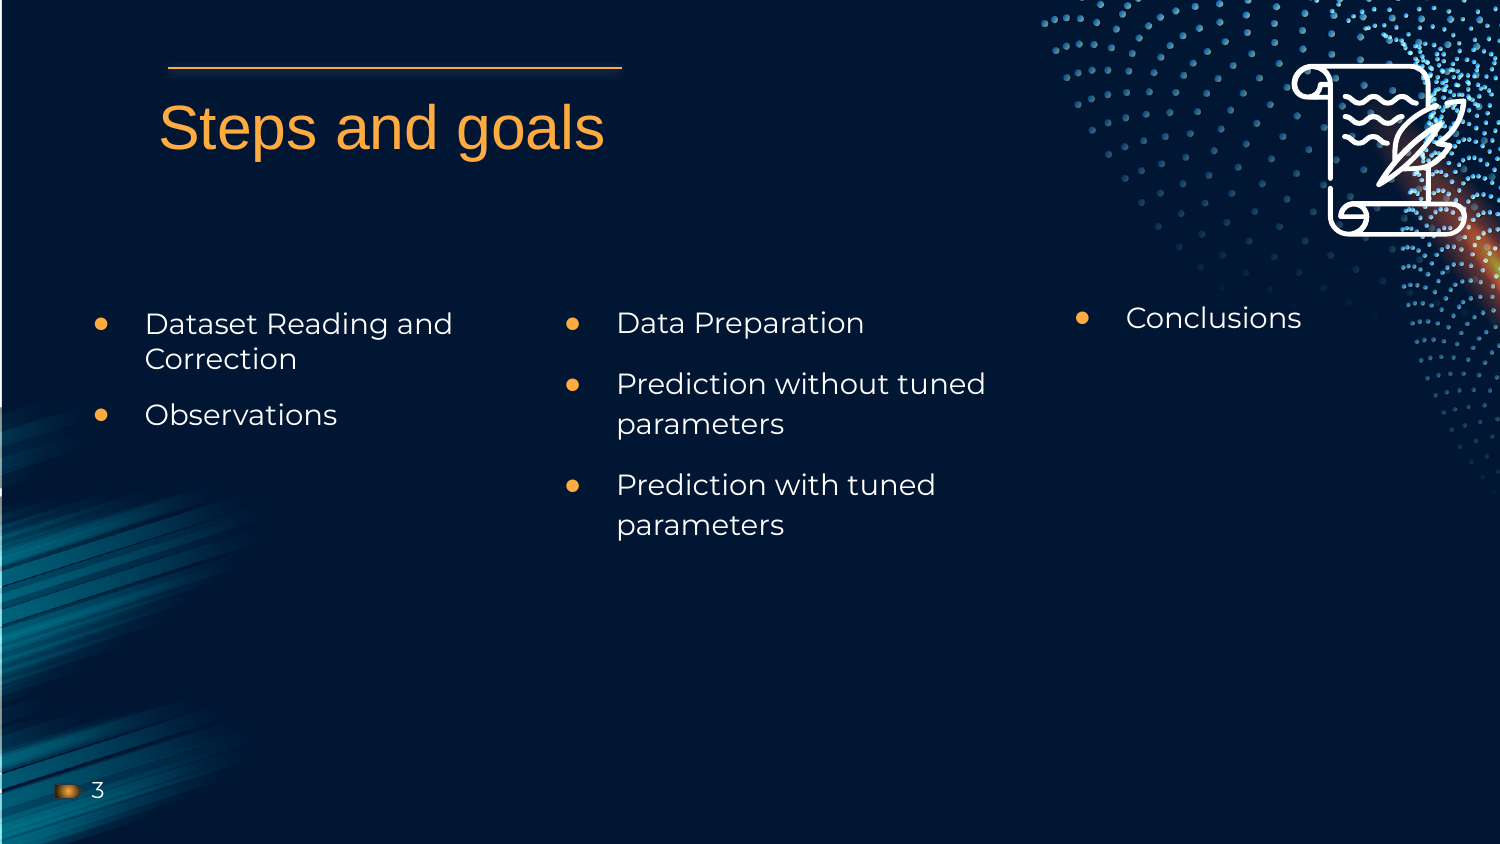

# Steps and goals
Data Preparation
Prediction without tuned parameters
Prediction with tuned parameters
Conclusions
Dataset Reading and Correction
Observations
3